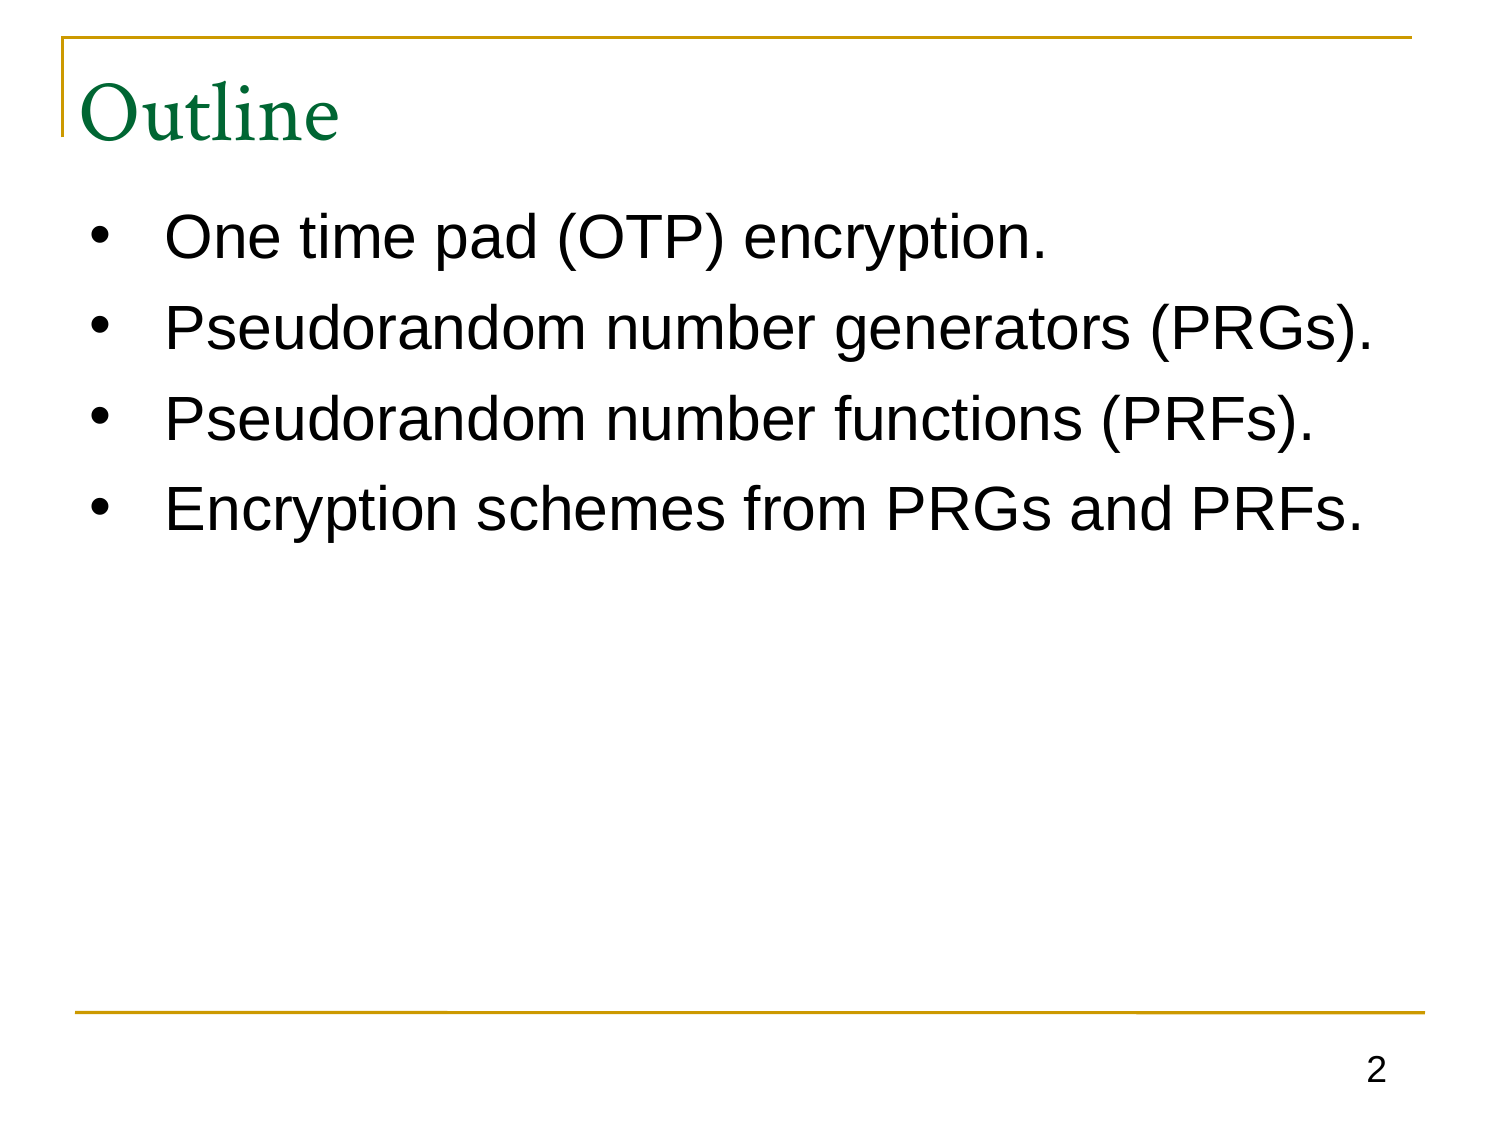

# Outline
One time pad (OTP) encryption.
Pseudorandom number generators (PRGs).
Pseudorandom number functions (PRFs).
Encryption schemes from PRGs and PRFs.

2